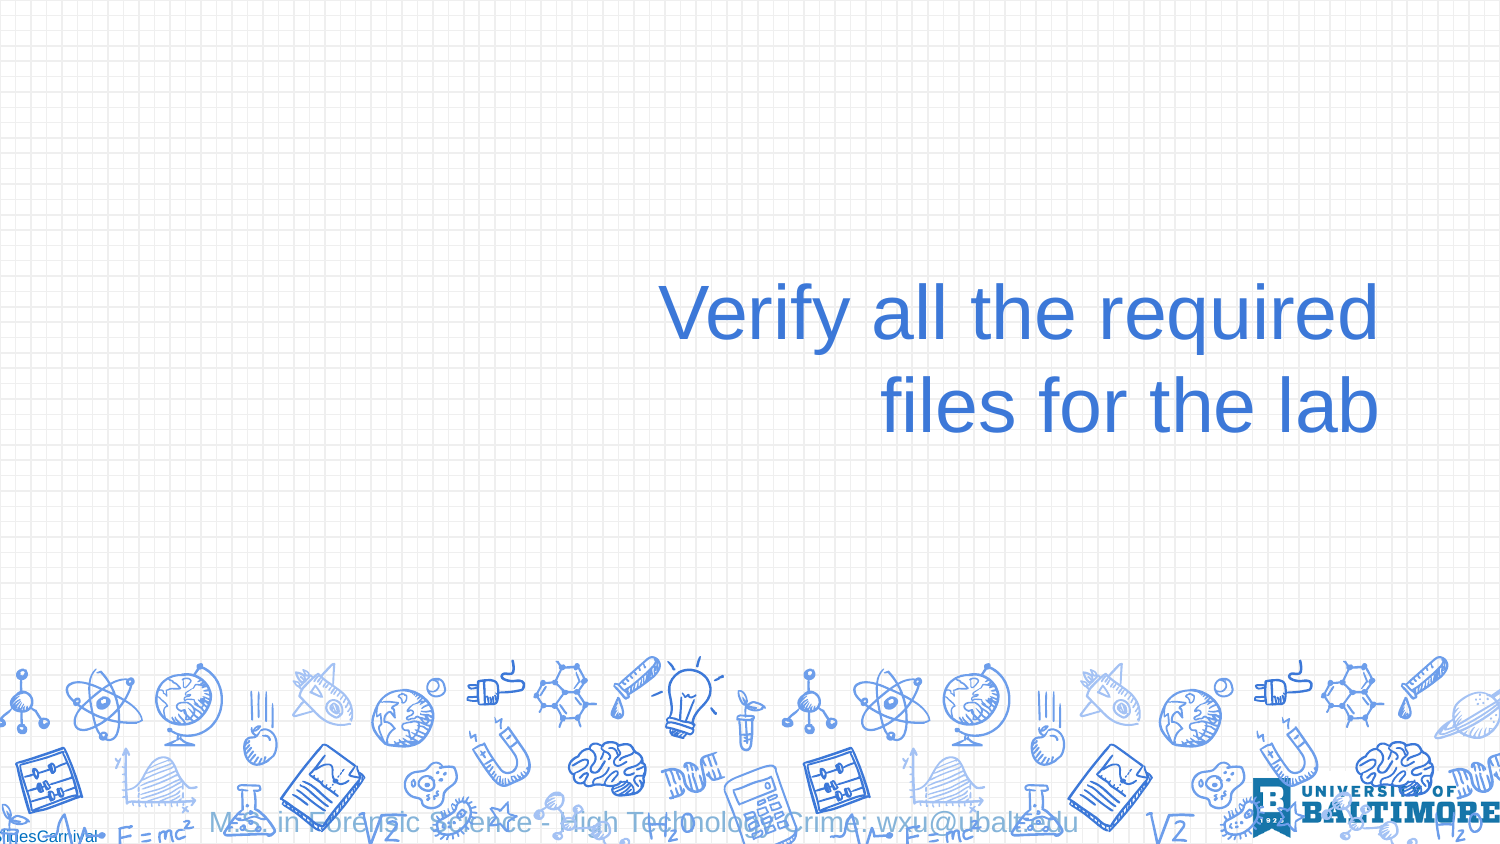

# Verify all the required files for the lab